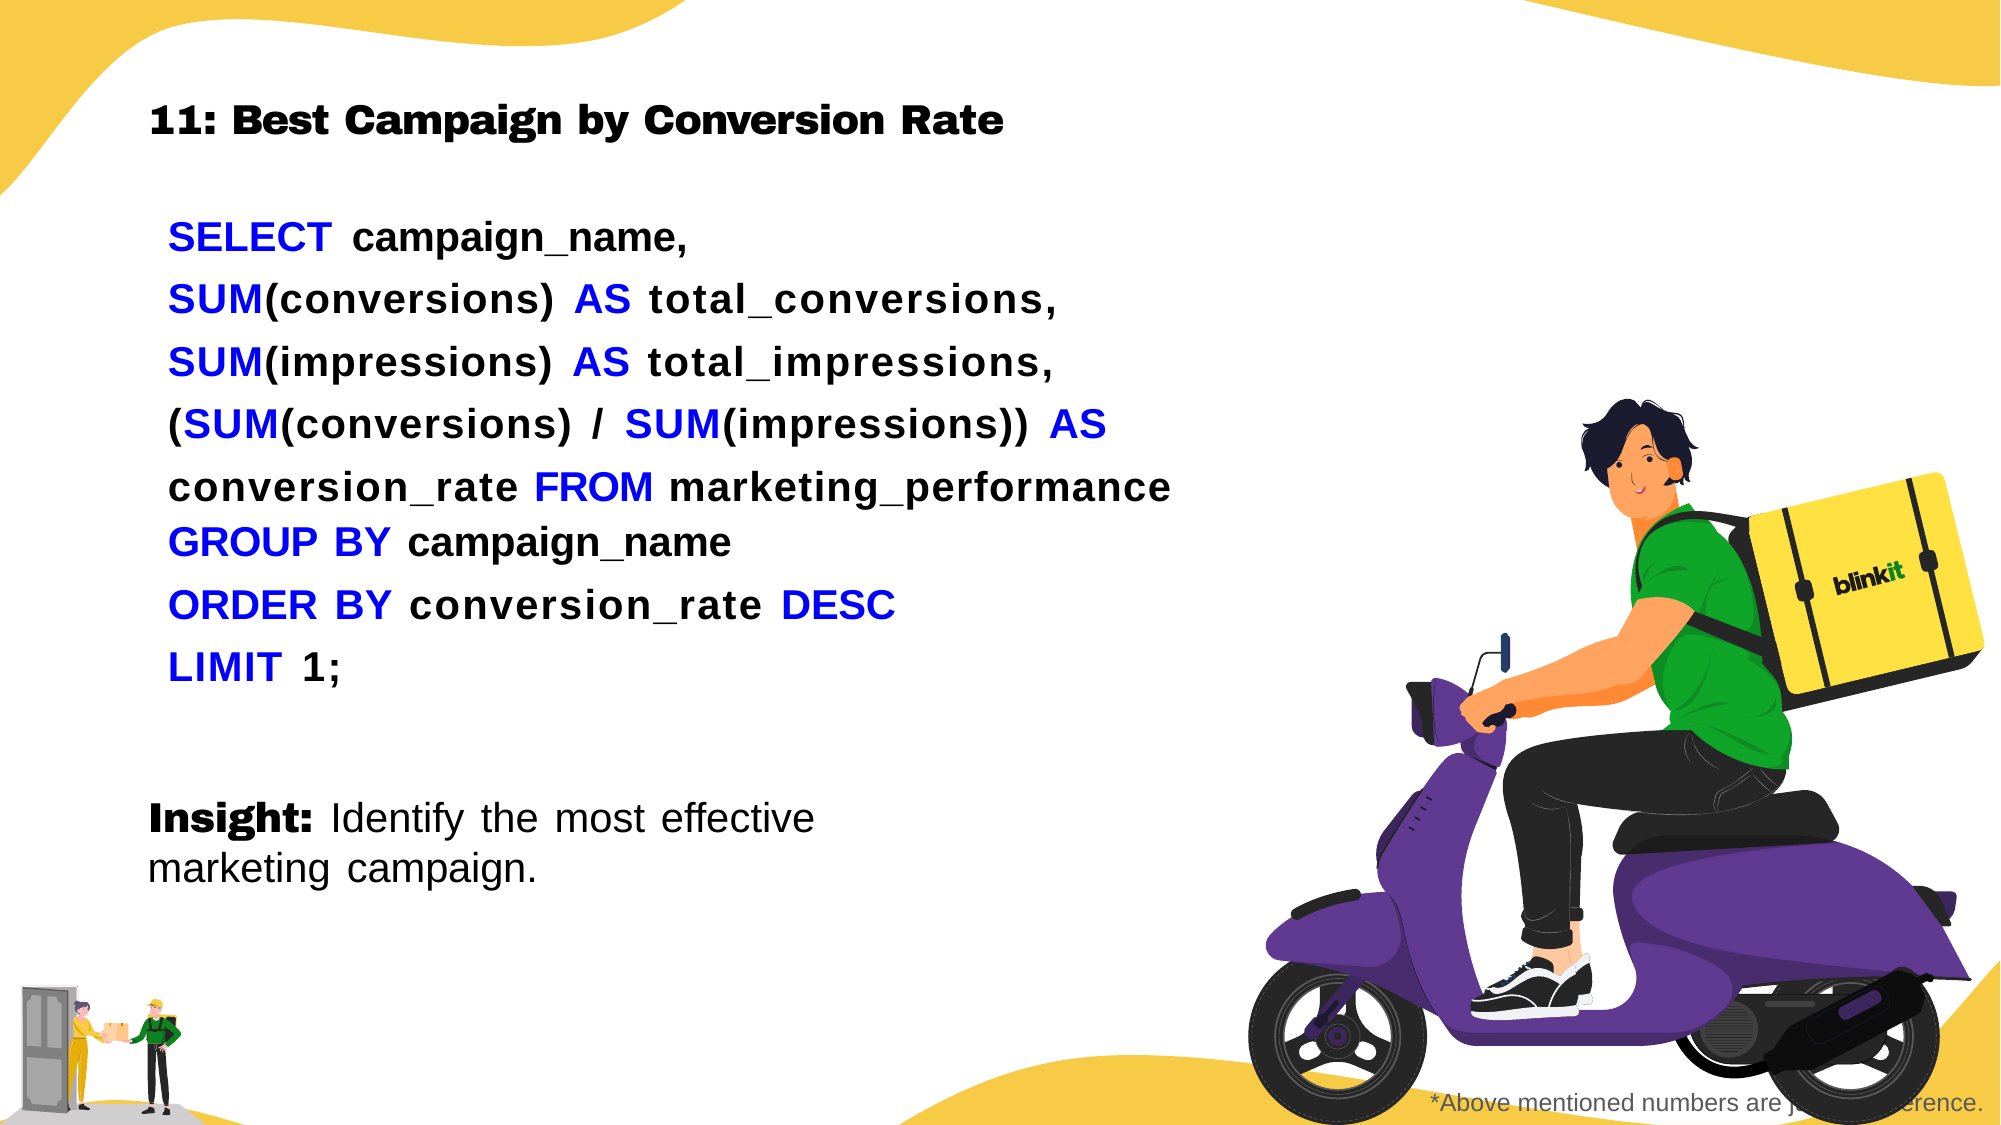

11: Best Campaign by Conversion Rate

SELECT campaign_name,
SUM(conversions) AS total_conversions, SUM(impressions) AS total_impressions,
(SUM(conversions) / SUM(impressions)) AS conversion_rate FROM marketing_performance
GROUP BY campaign_name
ORDER BY conversion_rate DESC LIMIT 1;

Insight: Identify the most effective marketing campaign.

*Above mentioned numbers are just for reference.